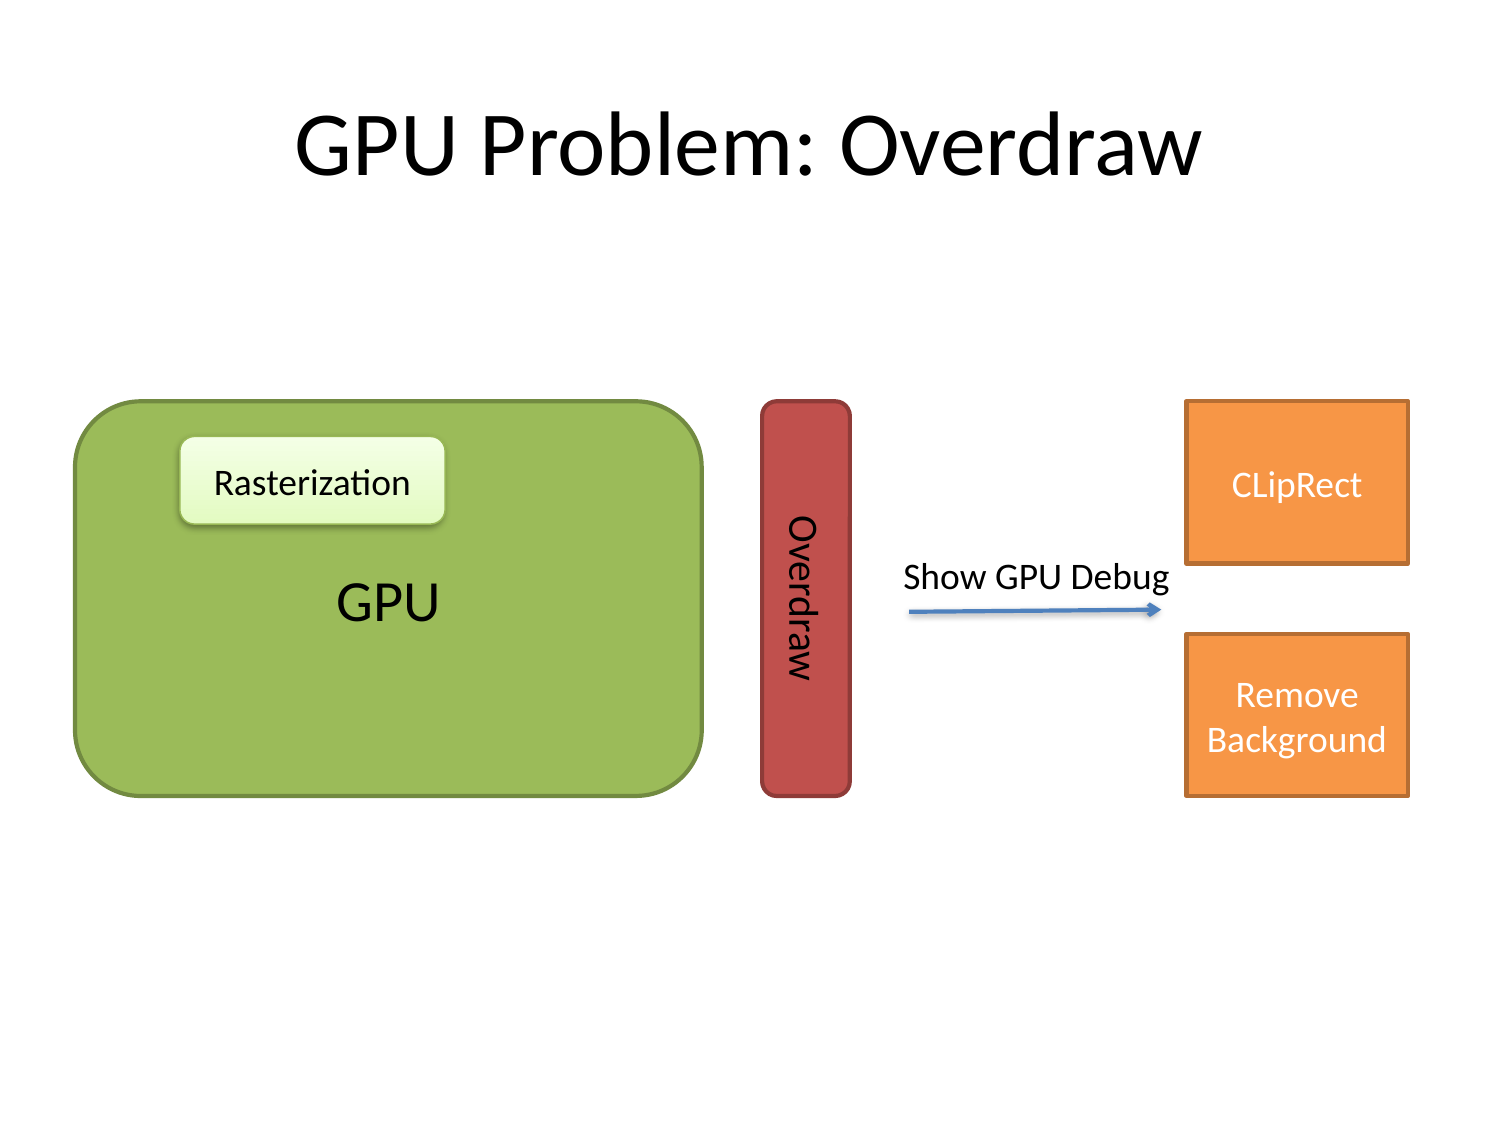

# GPU Problem: Overdraw
GPU
CLipRect
Rasterization
Show GPU Debug
Overdraw
Remove Background